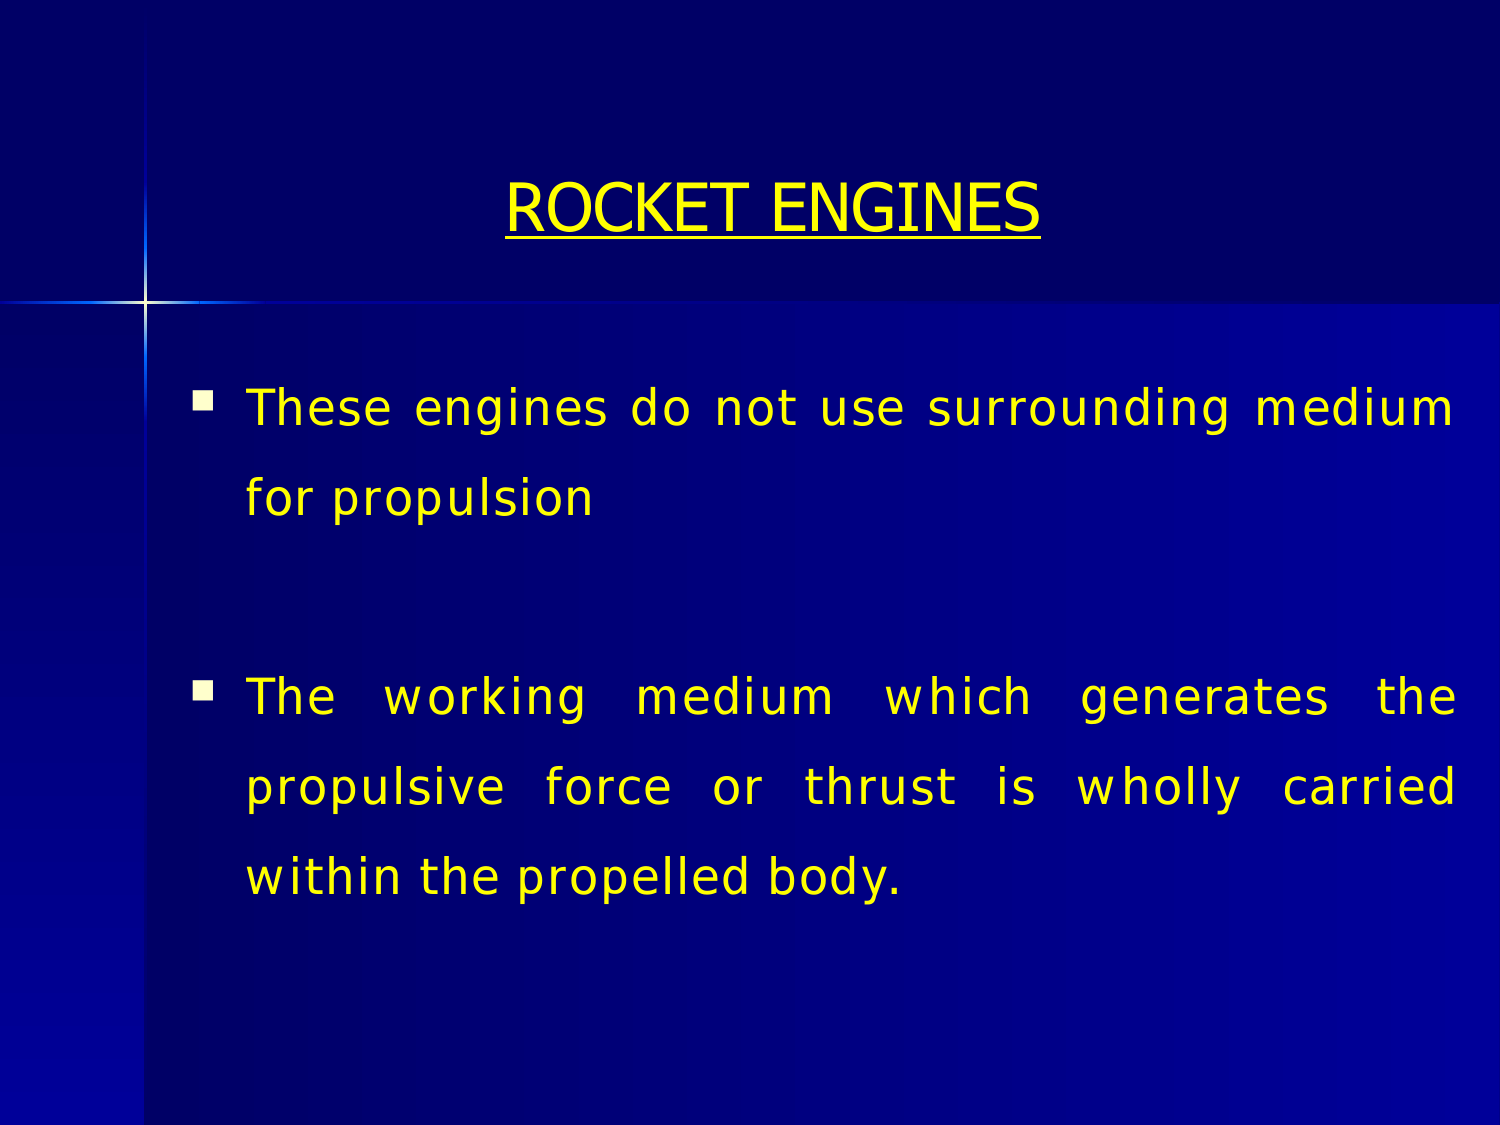

# ROCKET ENGINES
These engines do not use surrounding medium for propulsion

The working medium which generates the propulsive force or thrust is wholly carried within the propelled body.